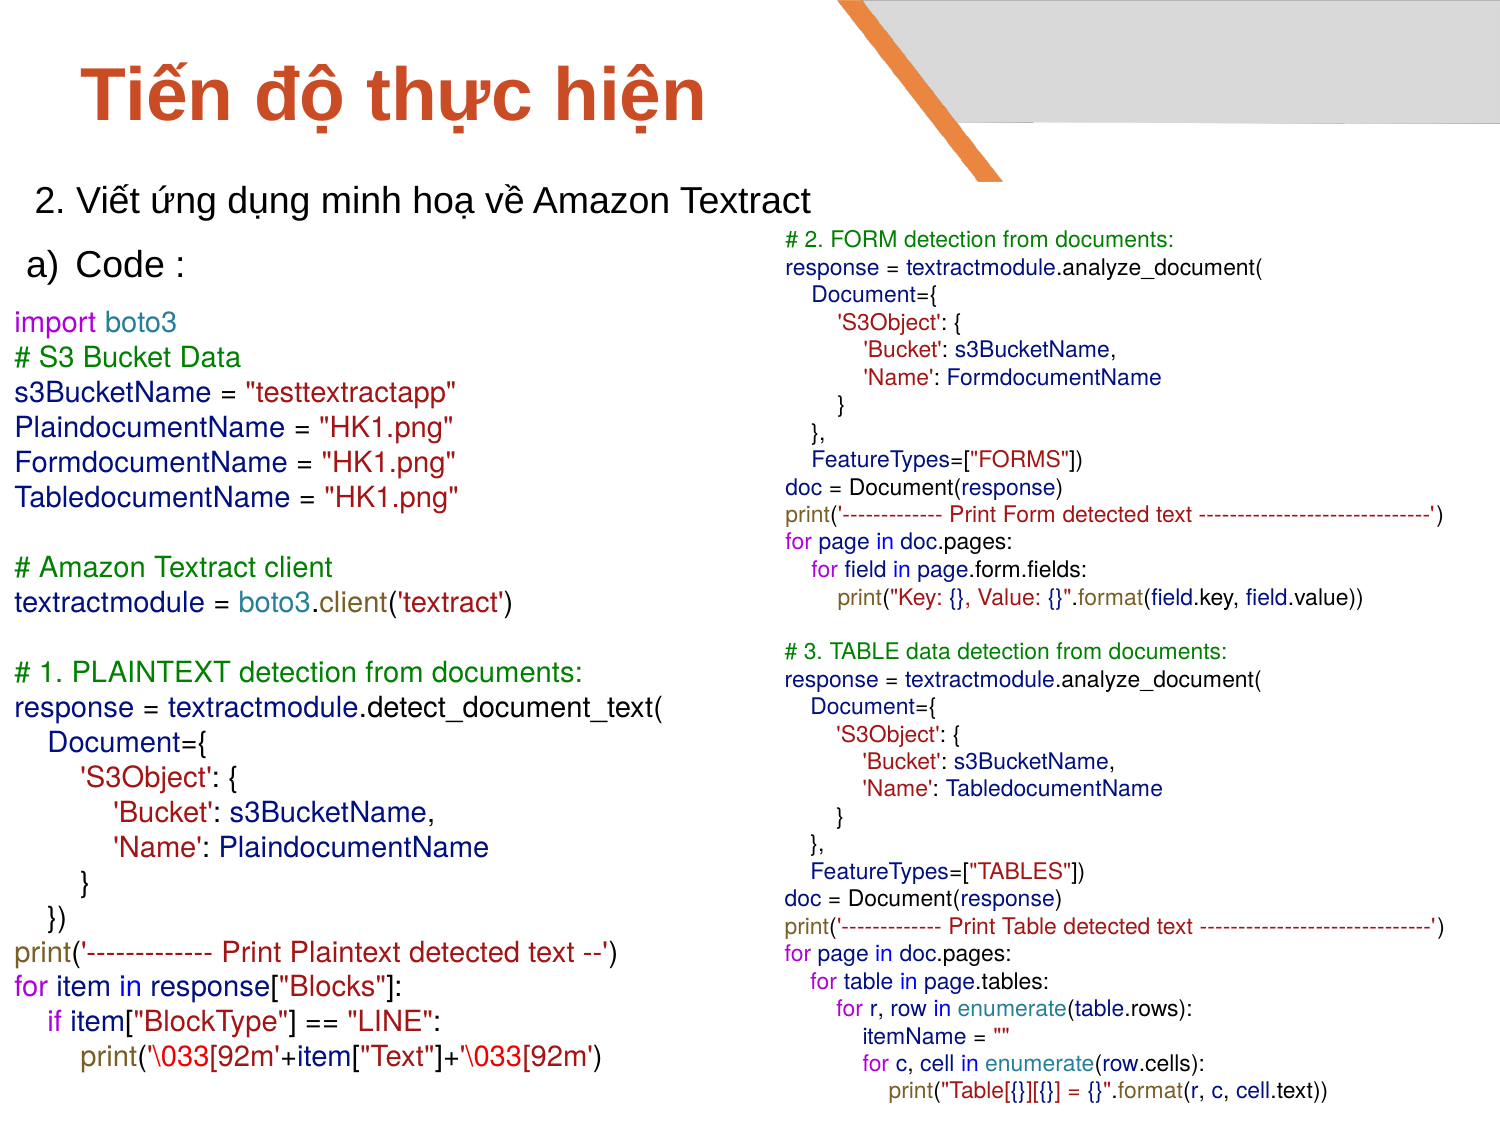

Tiến độ thực hiện
2. Viết ứng dụng minh hoạ về Amazon Textract
# 2. FORM detection from documents:
response = textractmodule.analyze_document(
    Document={
        'S3Object': {
            'Bucket': s3BucketName,
            'Name': FormdocumentName
        }
    },
    FeatureTypes=["FORMS"])
doc = Document(response)
print('------------- Print Form detected text ------------------------------')
for page in doc.pages:
    for field in page.form.fields:
        print("Key: {}, Value: {}".format(field.key, field.value))
Code :
import boto3
# S3 Bucket Data
s3BucketName = "testtextractapp"
PlaindocumentName = "HK1.png"
FormdocumentName = "HK1.png"
TabledocumentName = "HK1.png"

# Amazon Textract client
textractmodule = boto3.client('textract')

# 1. PLAINTEXT detection from documents:
response = textractmodule.detect_document_text(
    Document={
        'S3Object': {
            'Bucket': s3BucketName,
            'Name': PlaindocumentName
        }
    })
print('------------- Print Plaintext detected text --')
for item in response["Blocks"]:
    if item["BlockType"] == "LINE":
        print('\033[92m'+item["Text"]+'\033[92m')
# 3. TABLE data detection from documents:
response = textractmodule.analyze_document(
    Document={
        'S3Object': {
            'Bucket': s3BucketName,
            'Name': TabledocumentName
        }
    },
    FeatureTypes=["TABLES"])
doc = Document(response)
print('------------- Print Table detected text ------------------------------')
for page in doc.pages:
    for table in page.tables:
        for r, row in enumerate(table.rows):
            itemName = ""
            for c, cell in enumerate(row.cells):
                print("Table[{}][{}] = {}".format(r, c, cell.text))